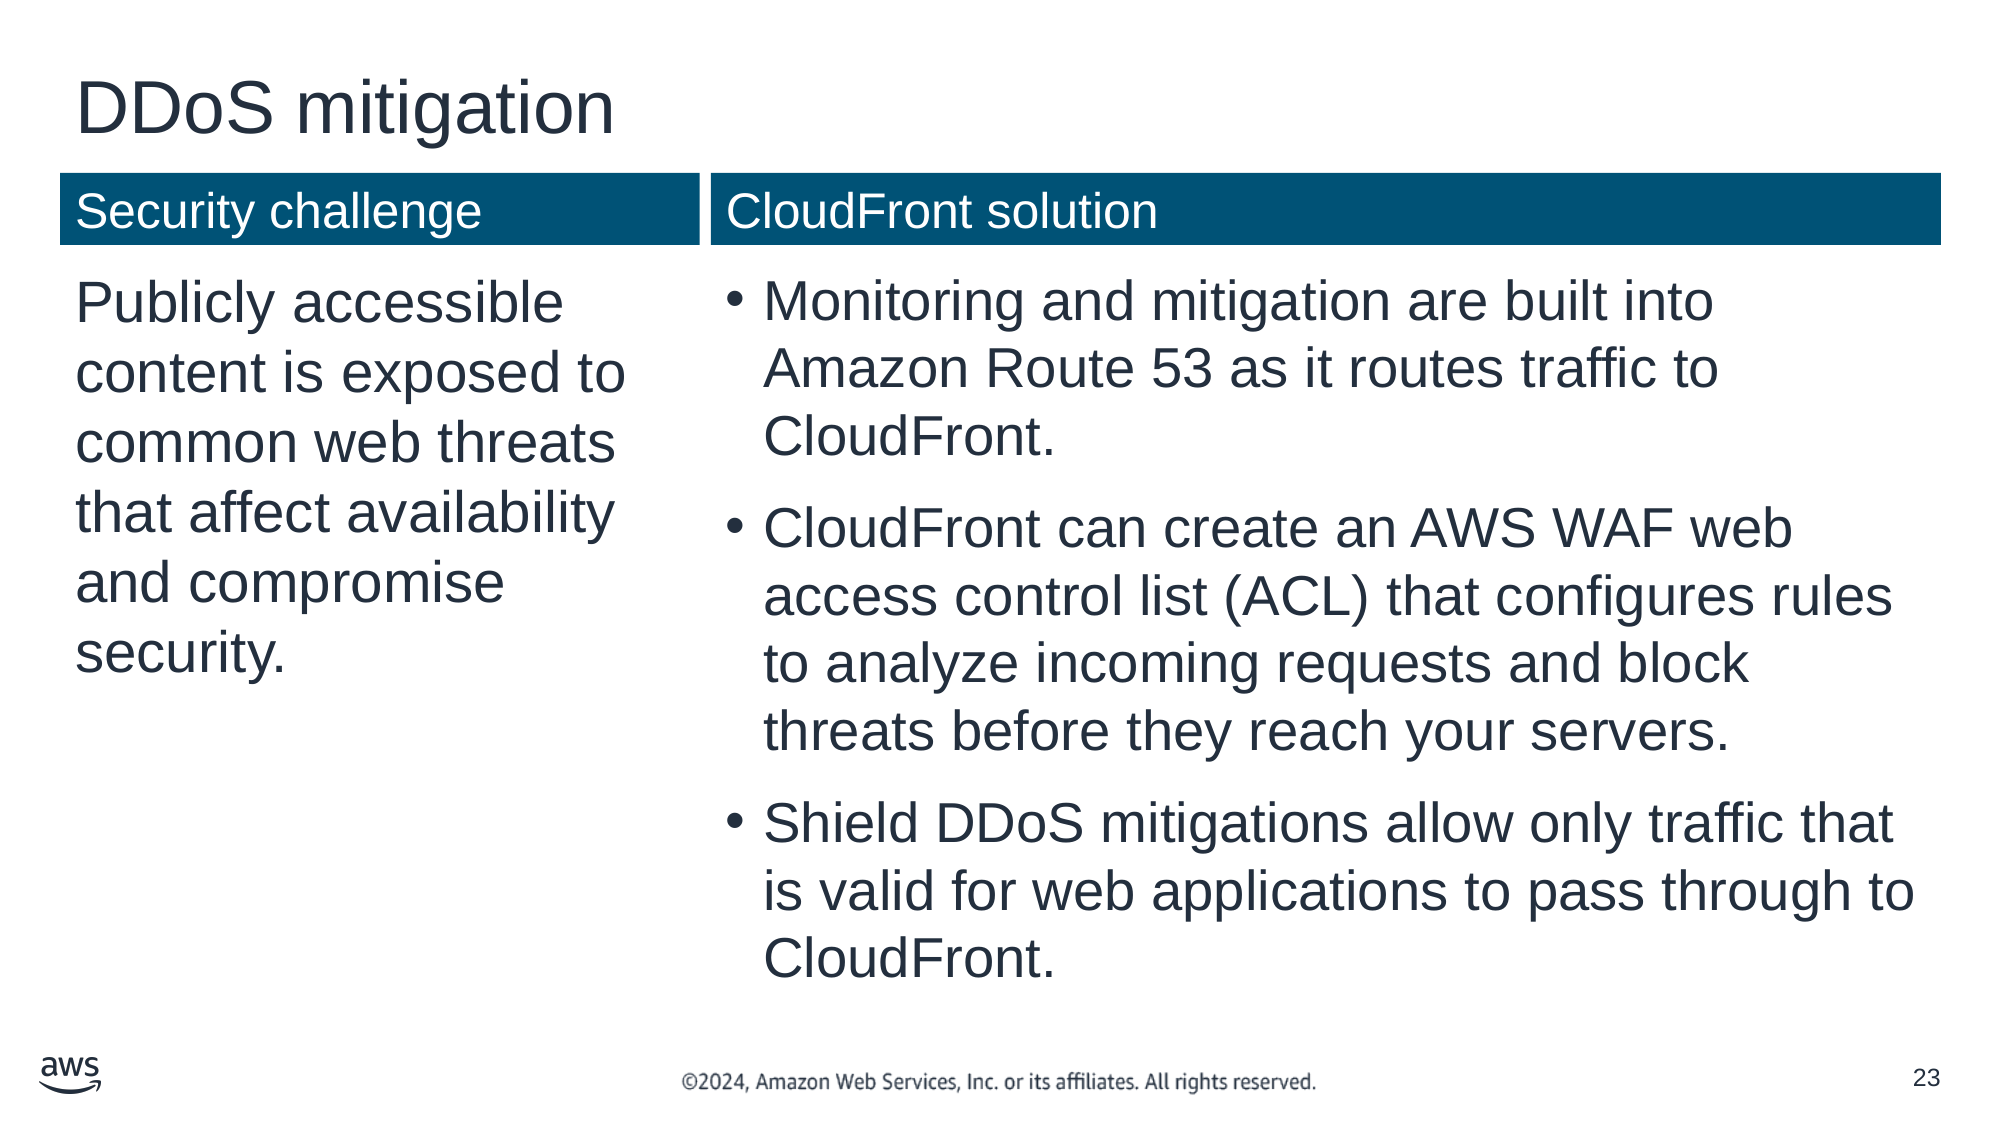

# DDoS mitigation
Security challenge
CloudFront solution
Publicly accessible content is exposed to common web threats that affect availability and compromise security.
Monitoring and mitigation are built into Amazon Route 53 as it routes traffic to CloudFront.
CloudFront can create an AWS WAF web access control list (ACL) that configures rules to analyze incoming requests and block threats before they reach your servers.
Shield DDoS mitigations allow only traffic that is valid for web applications to pass through to CloudFront.
23